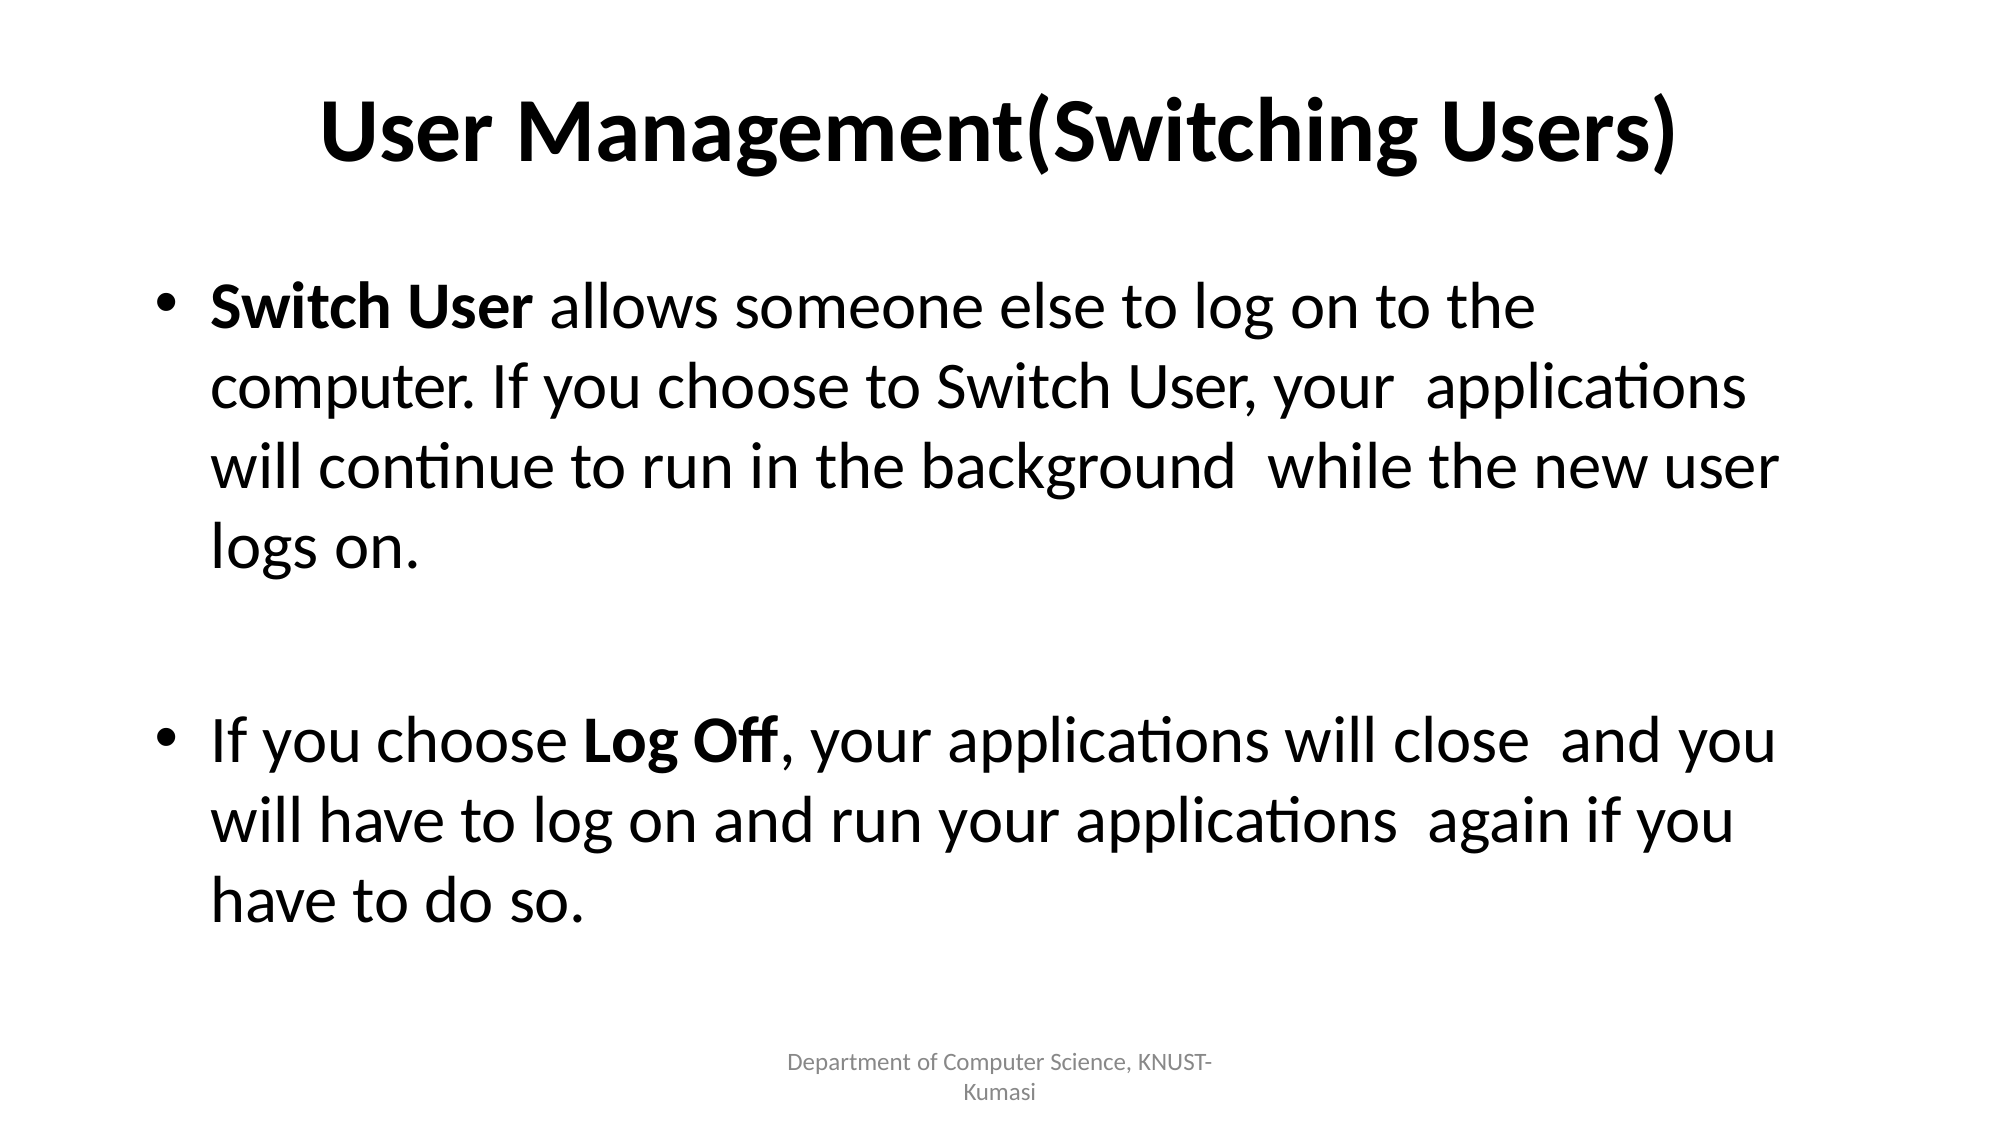

# User Management(Switching Users)
Switch User allows someone else to log on to the  computer. If you choose to Switch User, your  applications will continue to run in the background  while the new user logs on.

If you choose Log Off, your applications will close  and you will have to log on and run your applications  again if you have to do so.

Department of Computer Science, KNUST-
Kumasi